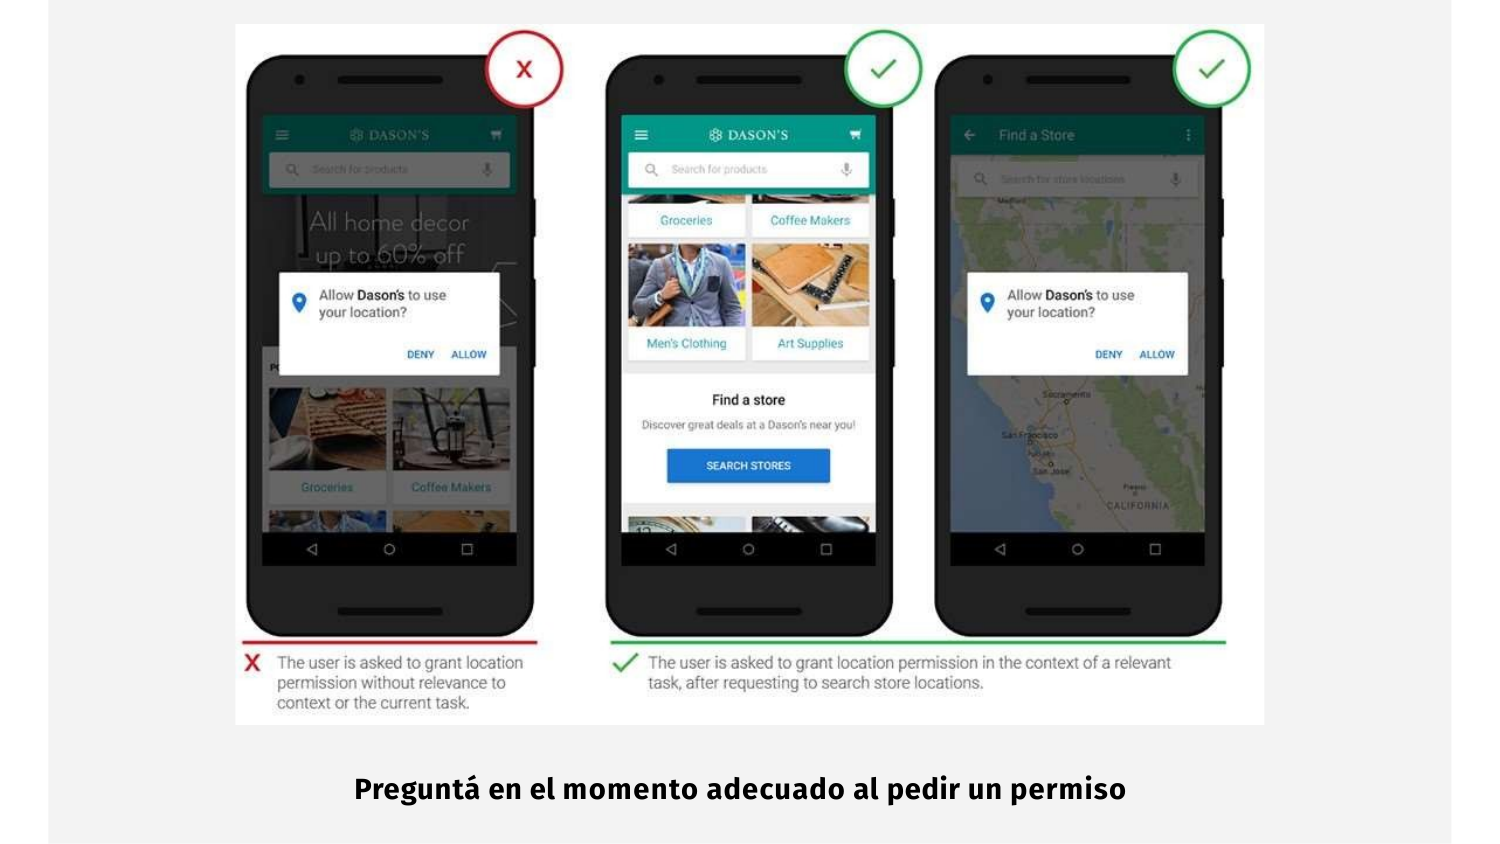

Preguntá en el momento adecuado al pedir un permiso